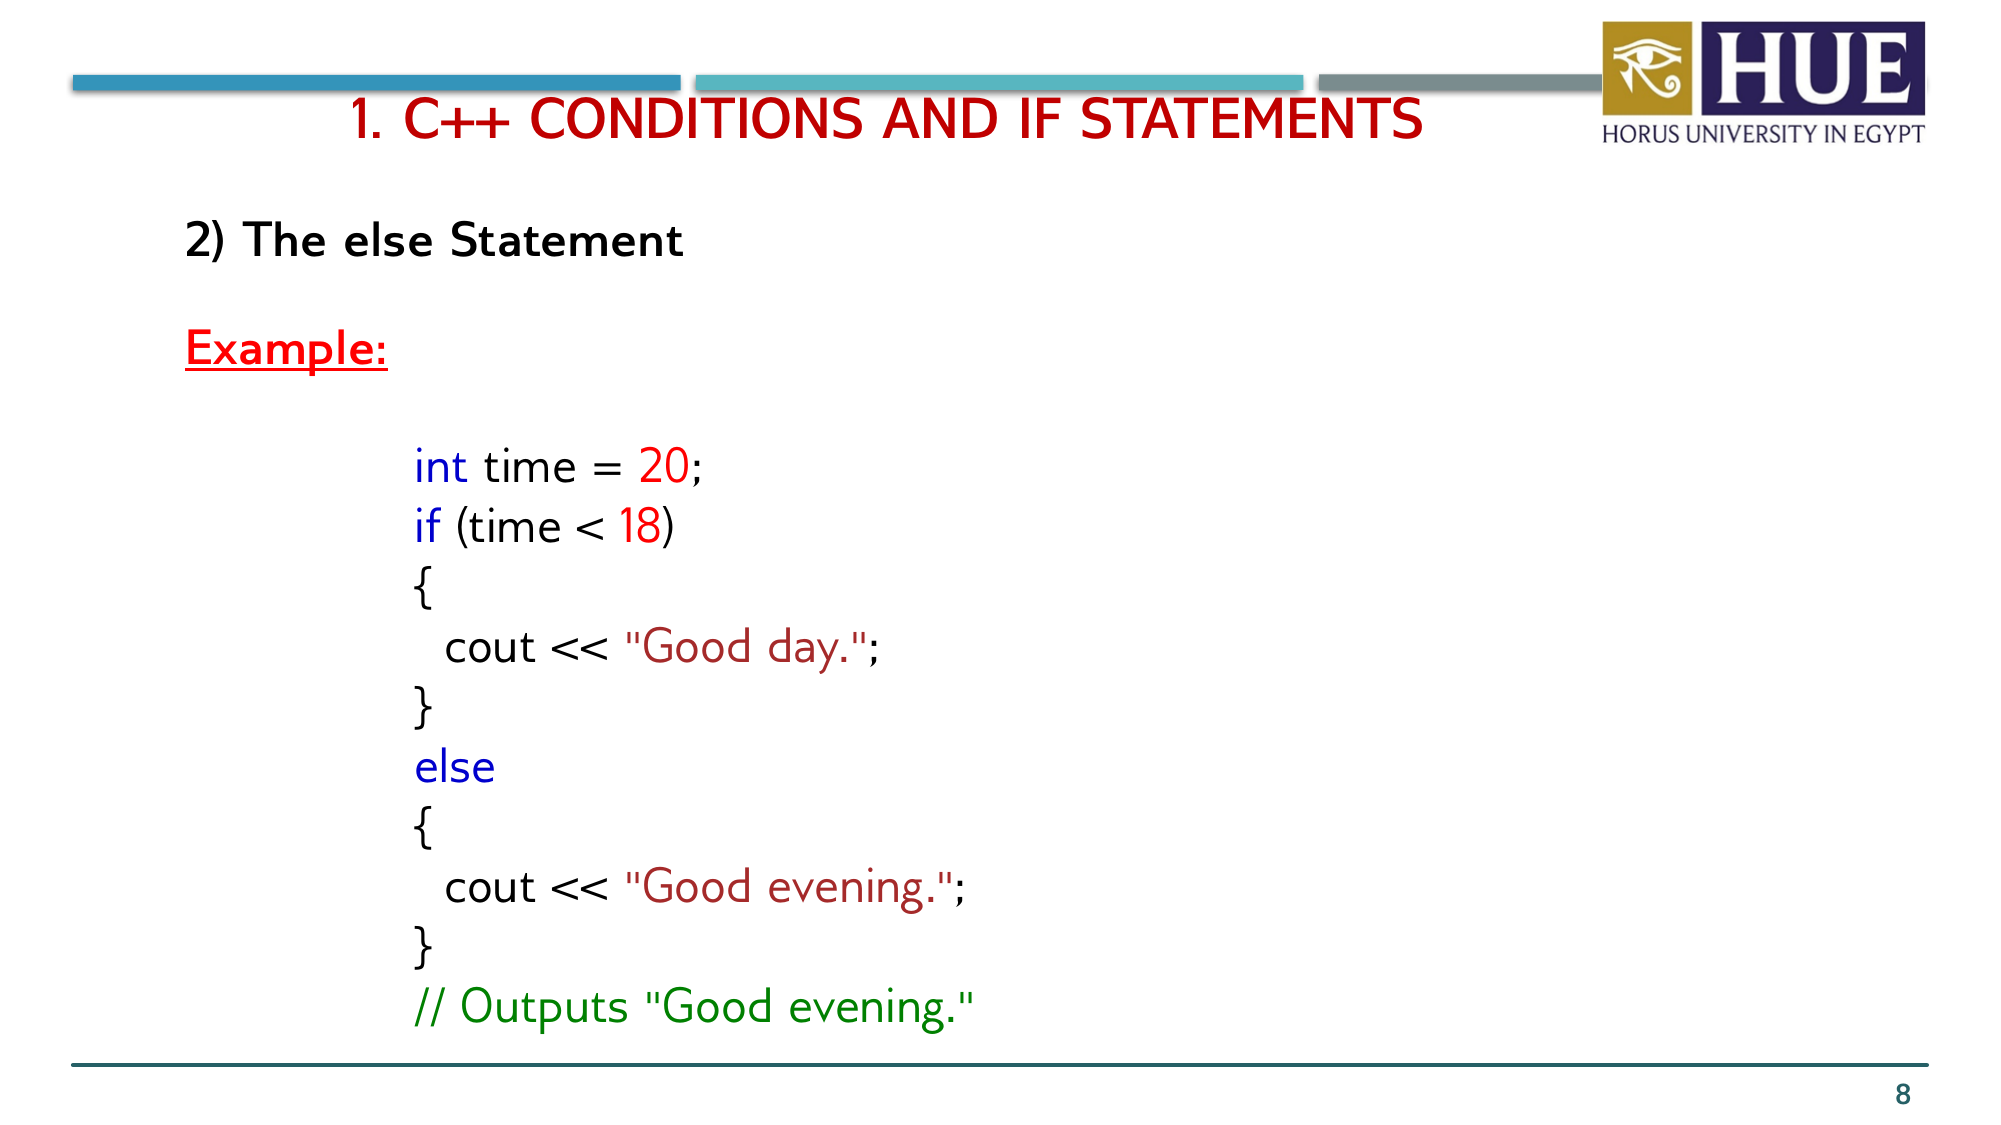

1. C++ Conditions and If Statements
2) The else Statement

Example:
int time = 20;
if (time < 18)
{
  cout << "Good day.";
}
else
{
  cout << "Good evening.";
}
// Outputs "Good evening."
8